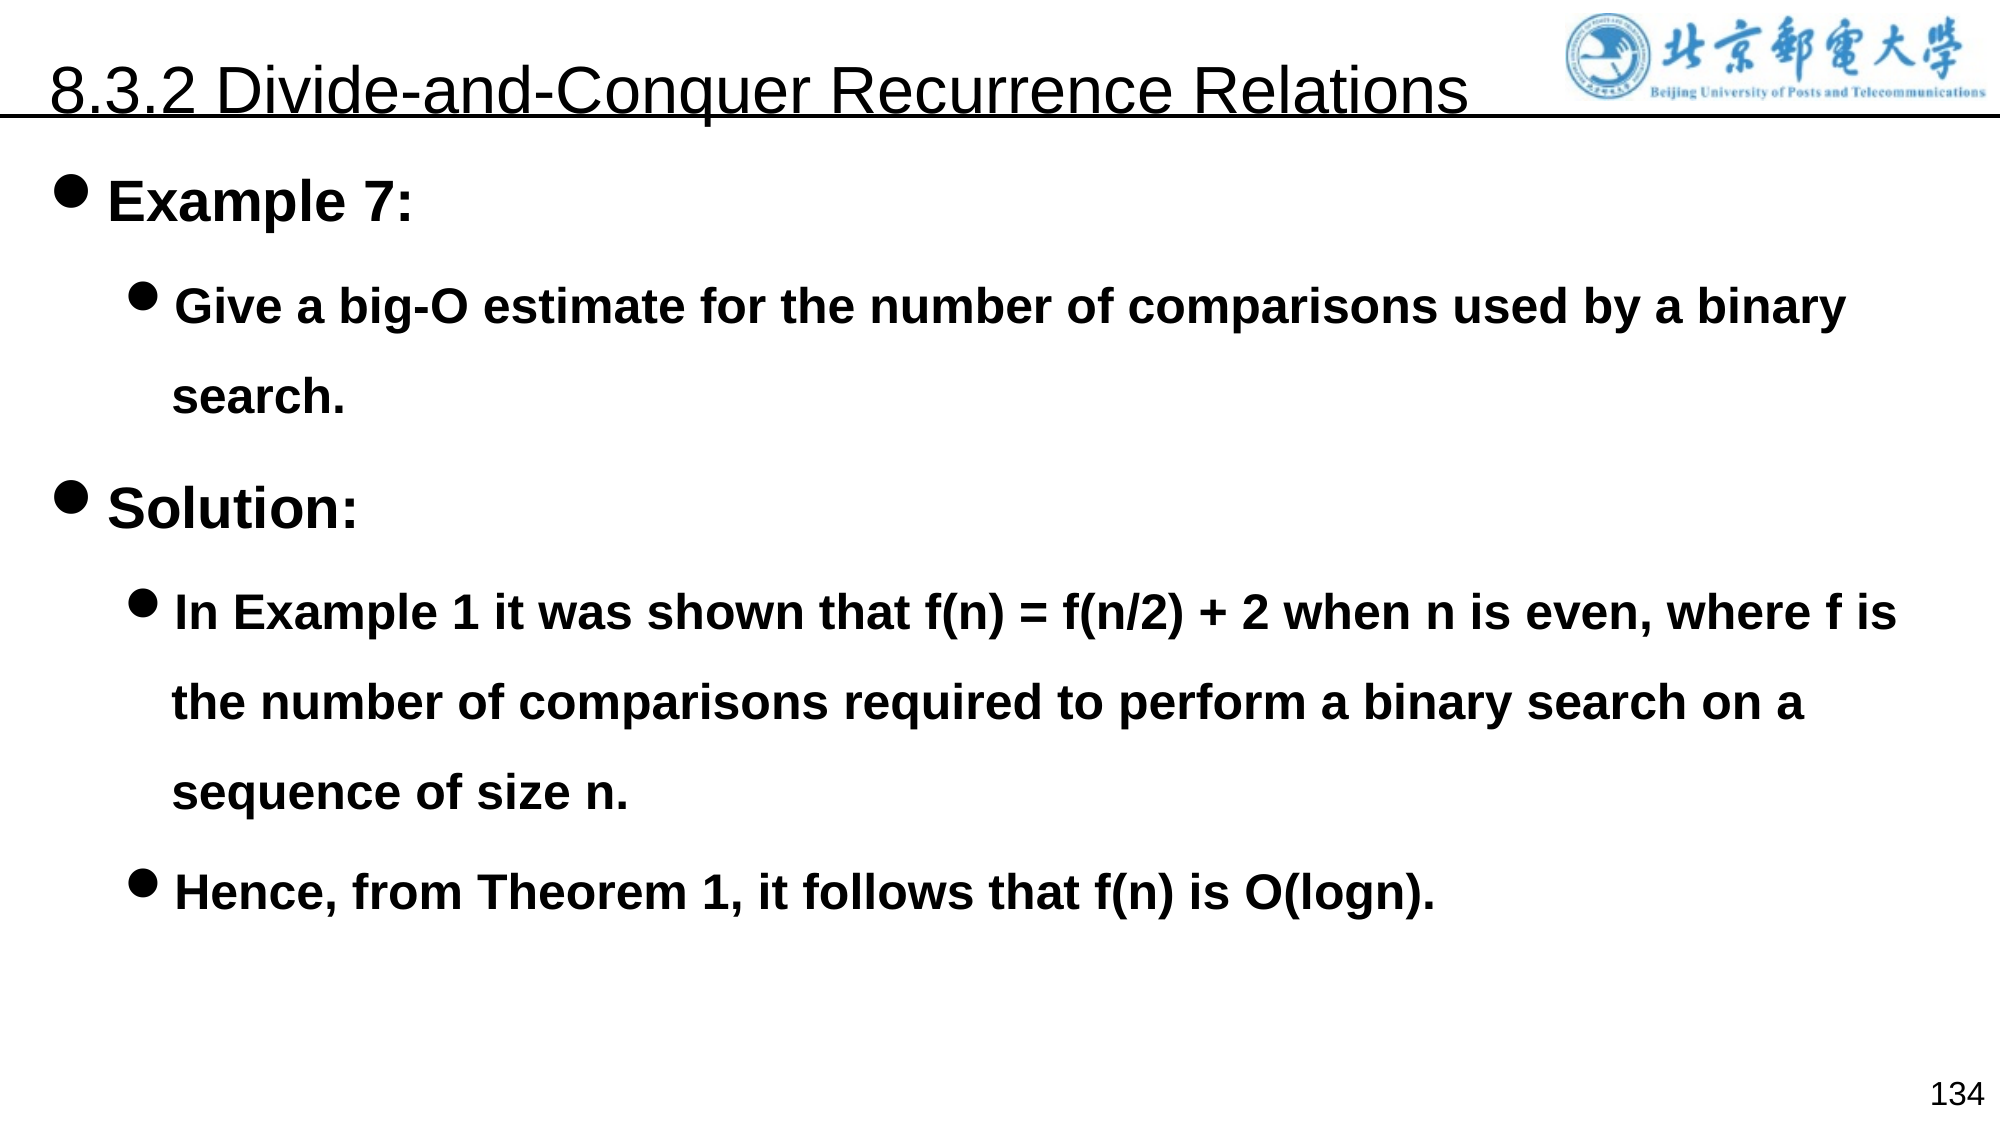

8.3.2 Divide-and-Conquer Recurrence Relations
Example 7:
Give a big-O estimate for the number of comparisons used by a binary search.
Solution:
In Example 1 it was shown that f(n) = f(n/2) + 2 when n is even, where f is the number of comparisons required to perform a binary search on a sequence of size n.
Hence, from Theorem 1, it follows that f(n) is O(logn).